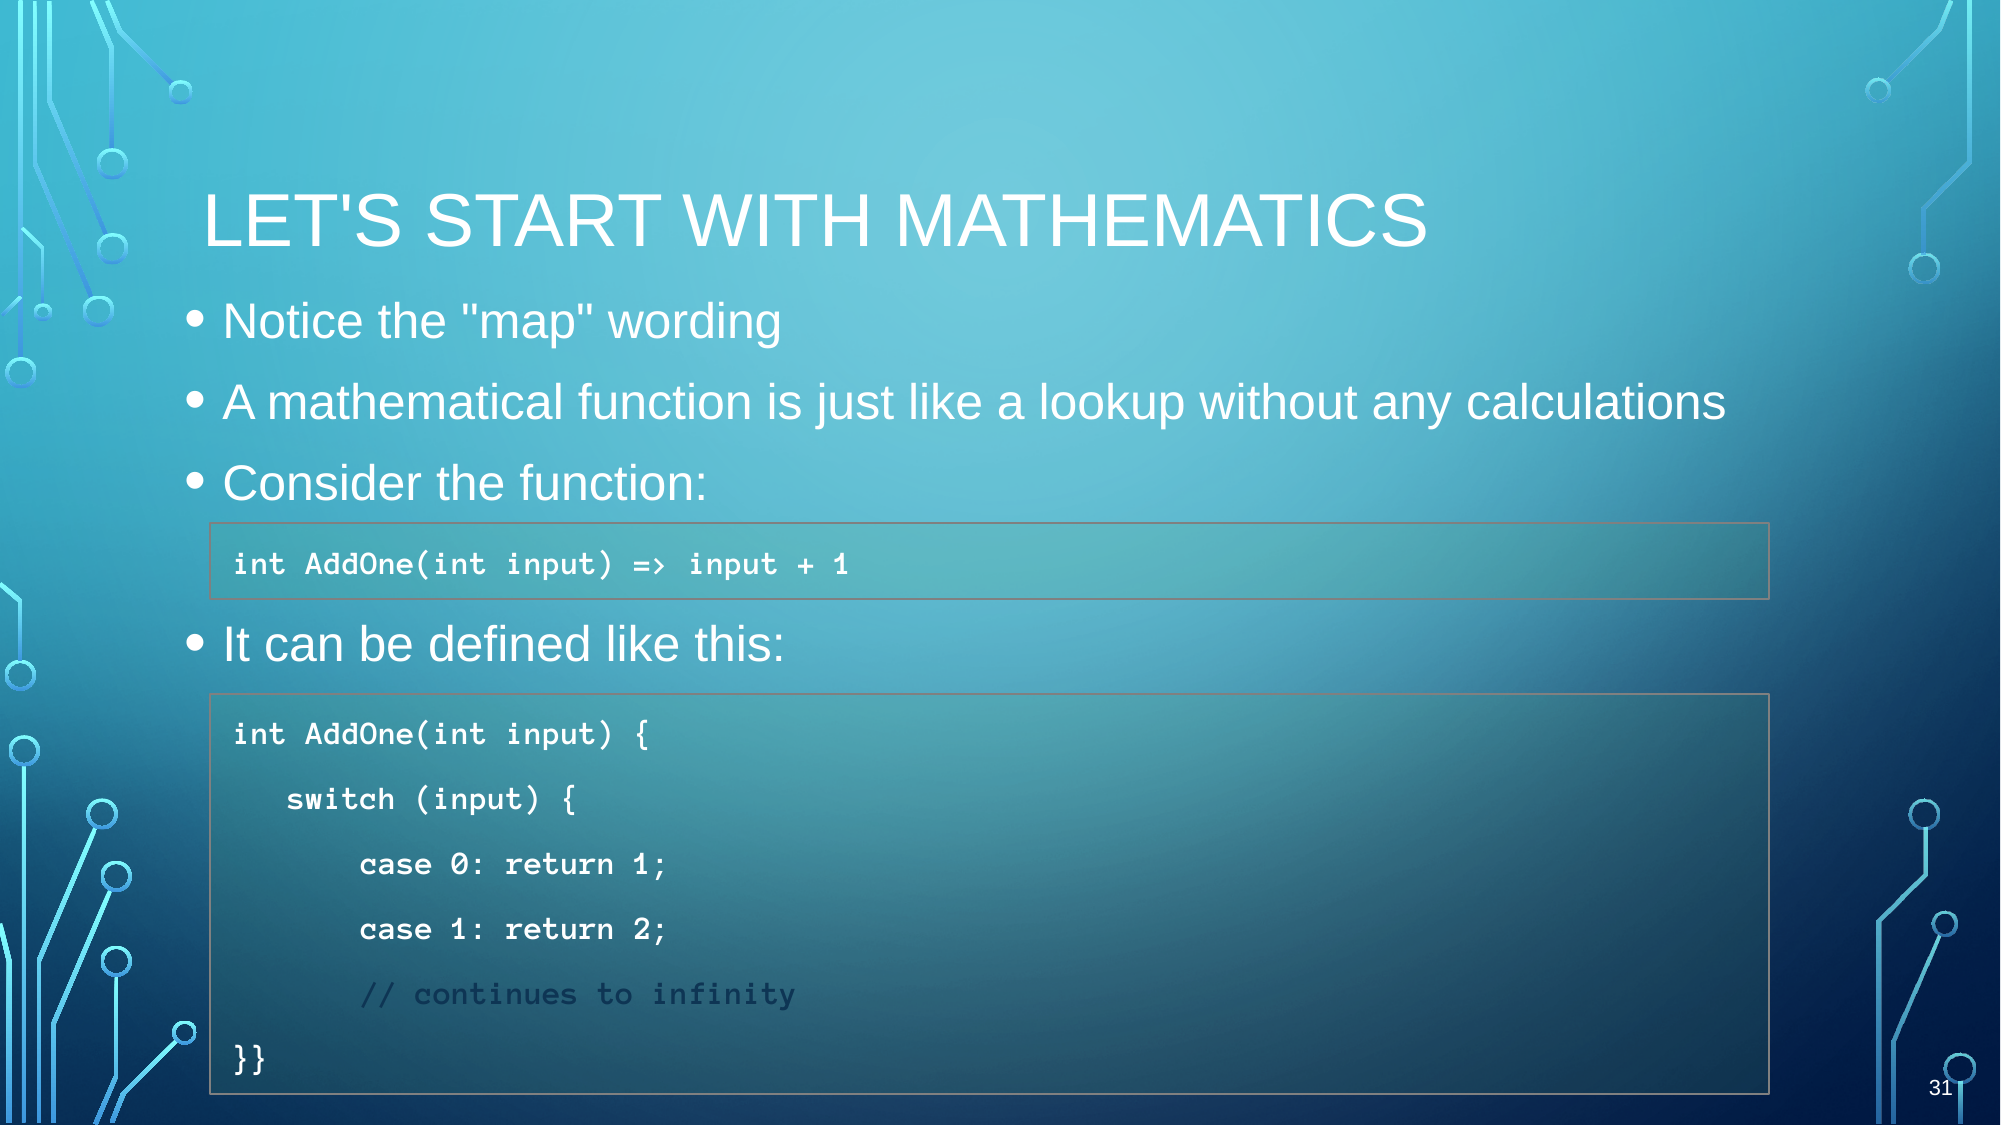

# Let's start with mathematics
Notice the "map" wording
A mathematical function is just like a lookup without any calculations
Consider the function:

It can be defined like this:
int AddOne(int input) => input + 1
int AddOne(int input) {
   switch (input) {
       case 0: return 1;
       case 1: return 2;
       // continues to infinity
}}
31